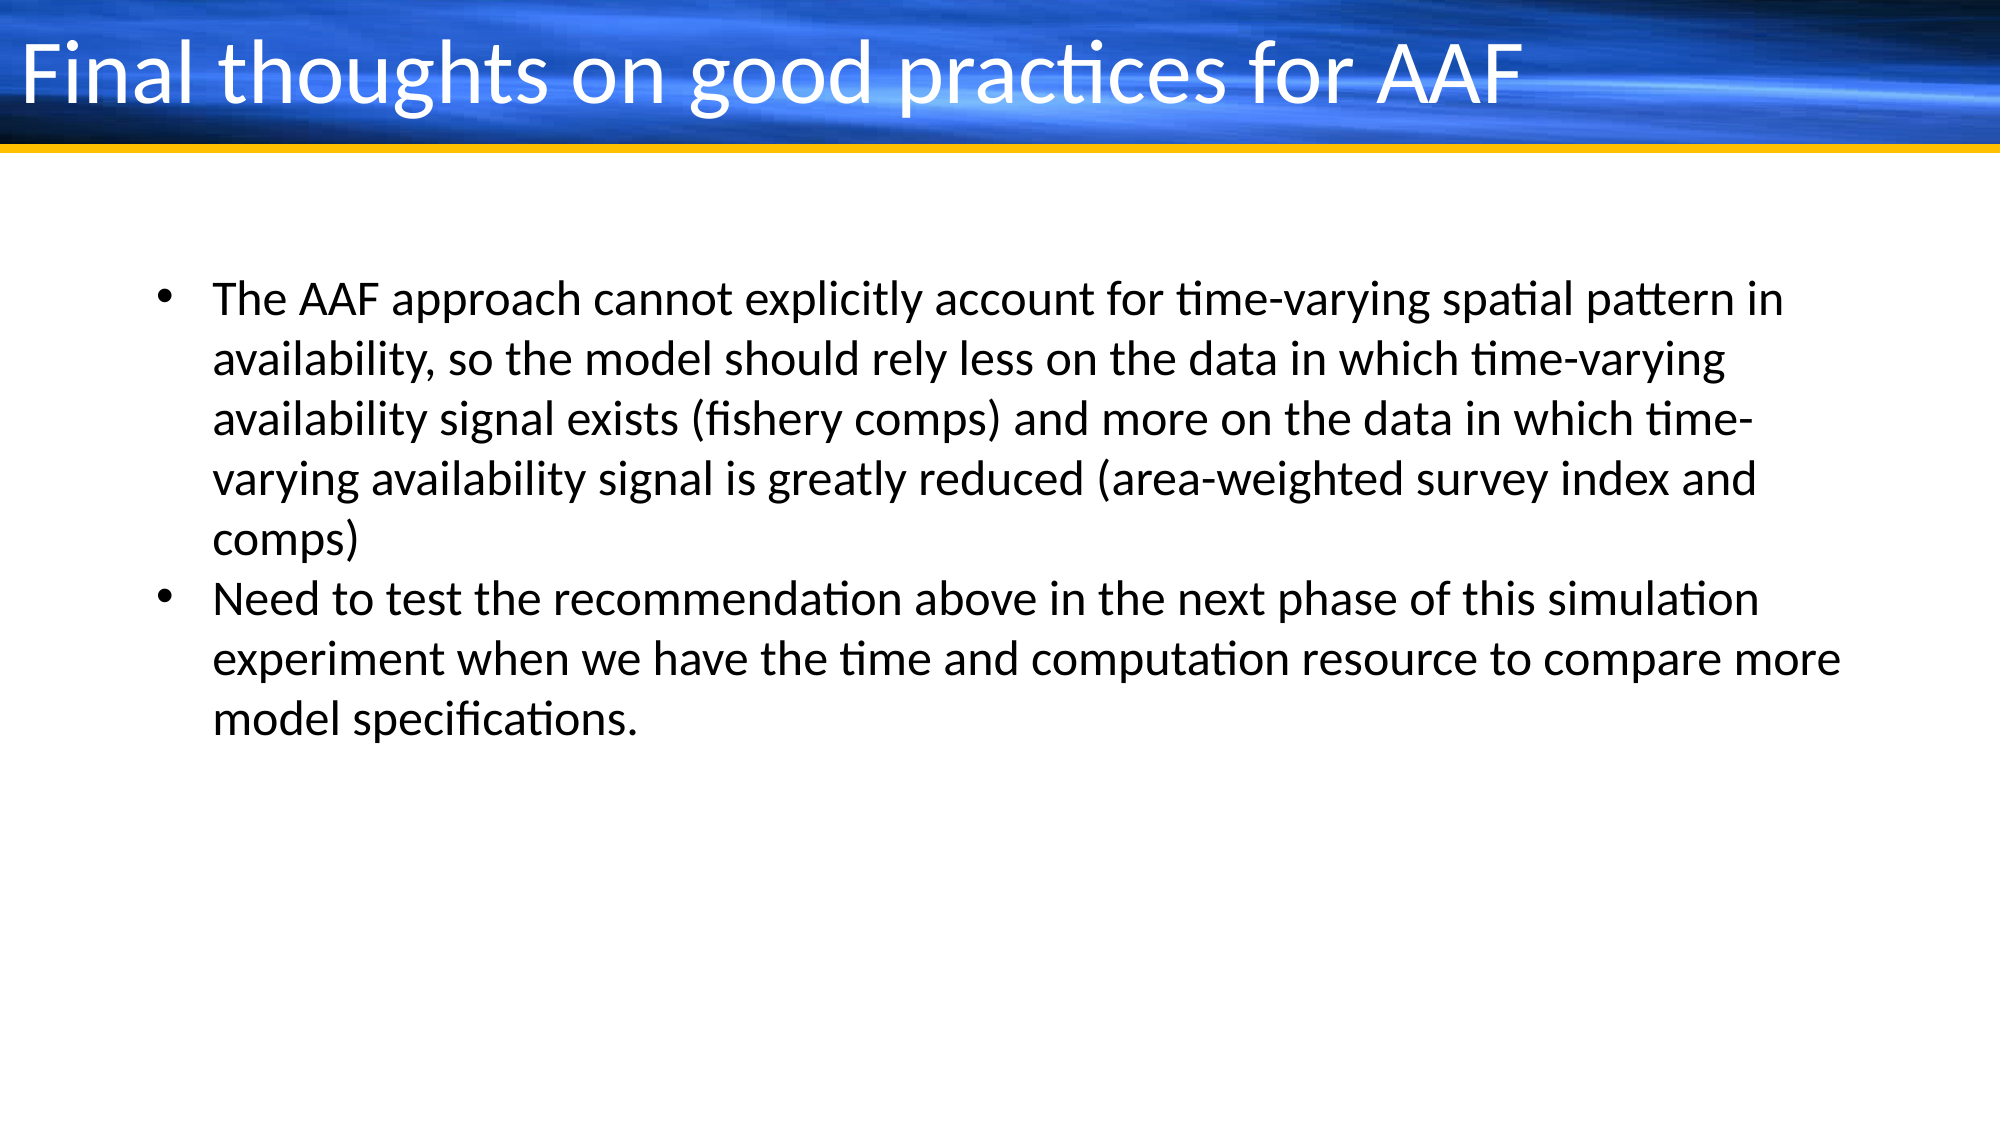

Final thoughts on good practices for AAF

The AAF approach cannot explicitly account for time-varying spatial pattern in availability, so the model should rely less on the data in which time-varying availability signal exists (fishery comps) and more on the data in which time-varying availability signal is greatly reduced (area-weighted survey index and comps)
Need to test the recommendation above in the next phase of this simulation experiment when we have the time and computation resource to compare more model specifications.